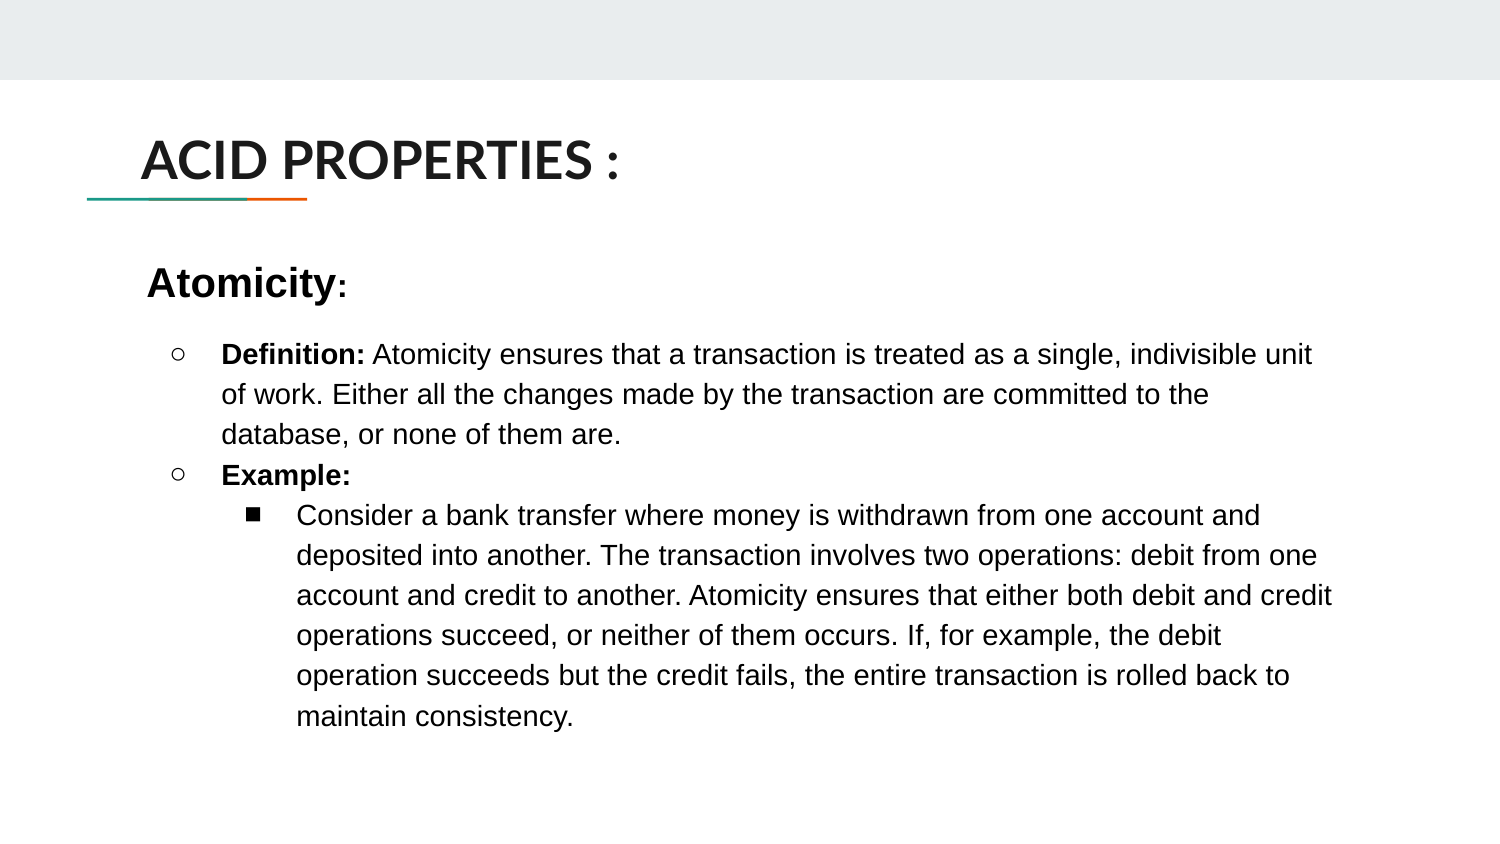

# ACID PROPERTIES :
Atomicity:
Definition: Atomicity ensures that a transaction is treated as a single, indivisible unit of work. Either all the changes made by the transaction are committed to the database, or none of them are.
Example:
Consider a bank transfer where money is withdrawn from one account and deposited into another. The transaction involves two operations: debit from one account and credit to another. Atomicity ensures that either both debit and credit operations succeed, or neither of them occurs. If, for example, the debit operation succeeds but the credit fails, the entire transaction is rolled back to maintain consistency.